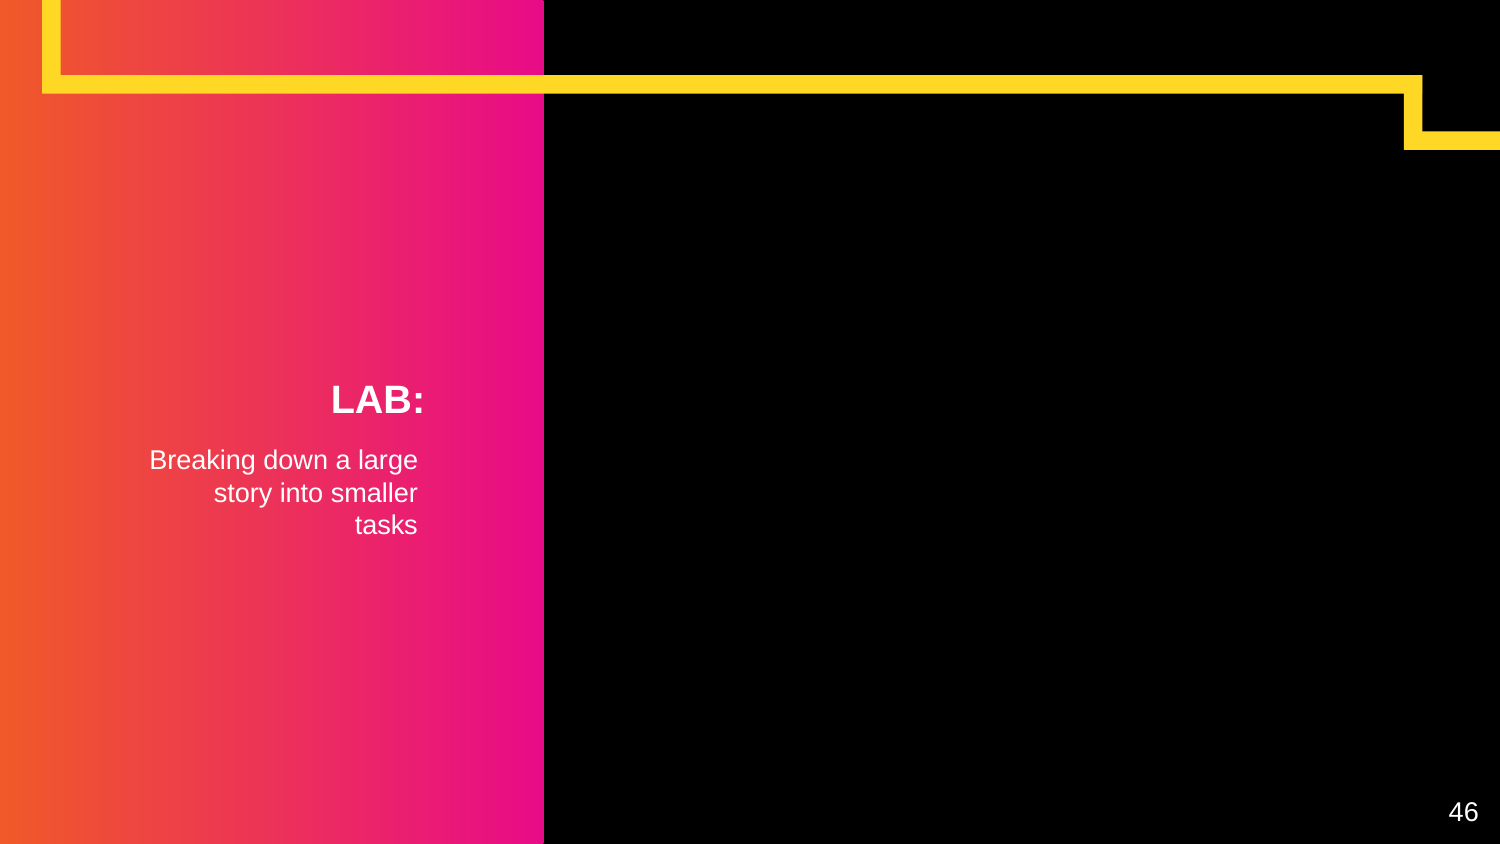

# LAB:
Breaking down a large story into smaller tasks
46